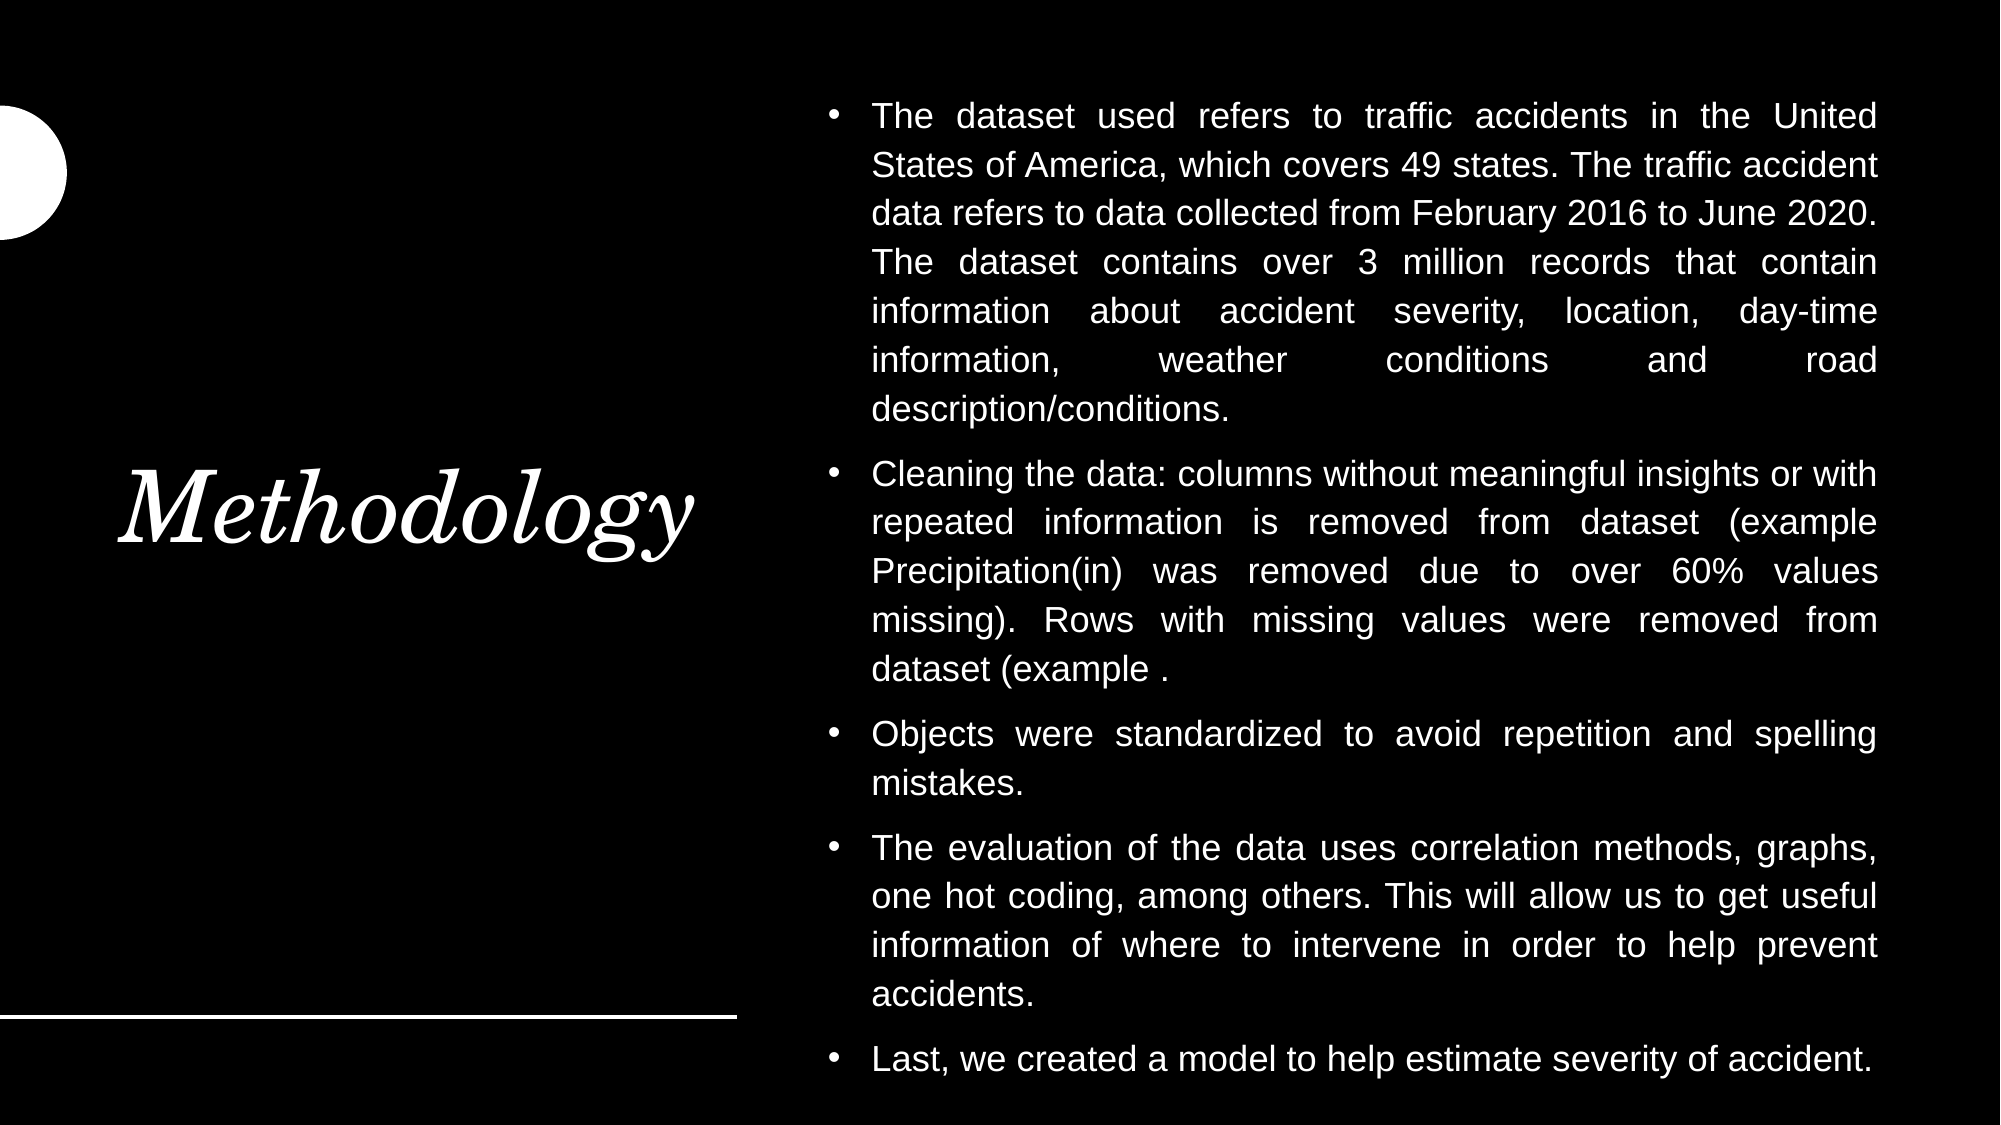

The dataset used refers to traffic accidents in the United States of America, which covers 49 states. The traffic accident data refers to data collected from February 2016 to June 2020. The dataset contains over 3 million records that contain information about accident severity, location, day-time information, weather conditions and road description/conditions.
Cleaning the data: columns without meaningful insights or with repeated information is removed from dataset (example Precipitation(in) was removed due to over 60% values missing). Rows with missing values were removed from dataset (example .
Objects were standardized to avoid repetition and spelling mistakes.
The evaluation of the data uses correlation methods, graphs, one hot coding, among others. This will allow us to get useful information of where to intervene in order to help prevent accidents.
Last, we created a model to help estimate severity of accident.

# Methodology